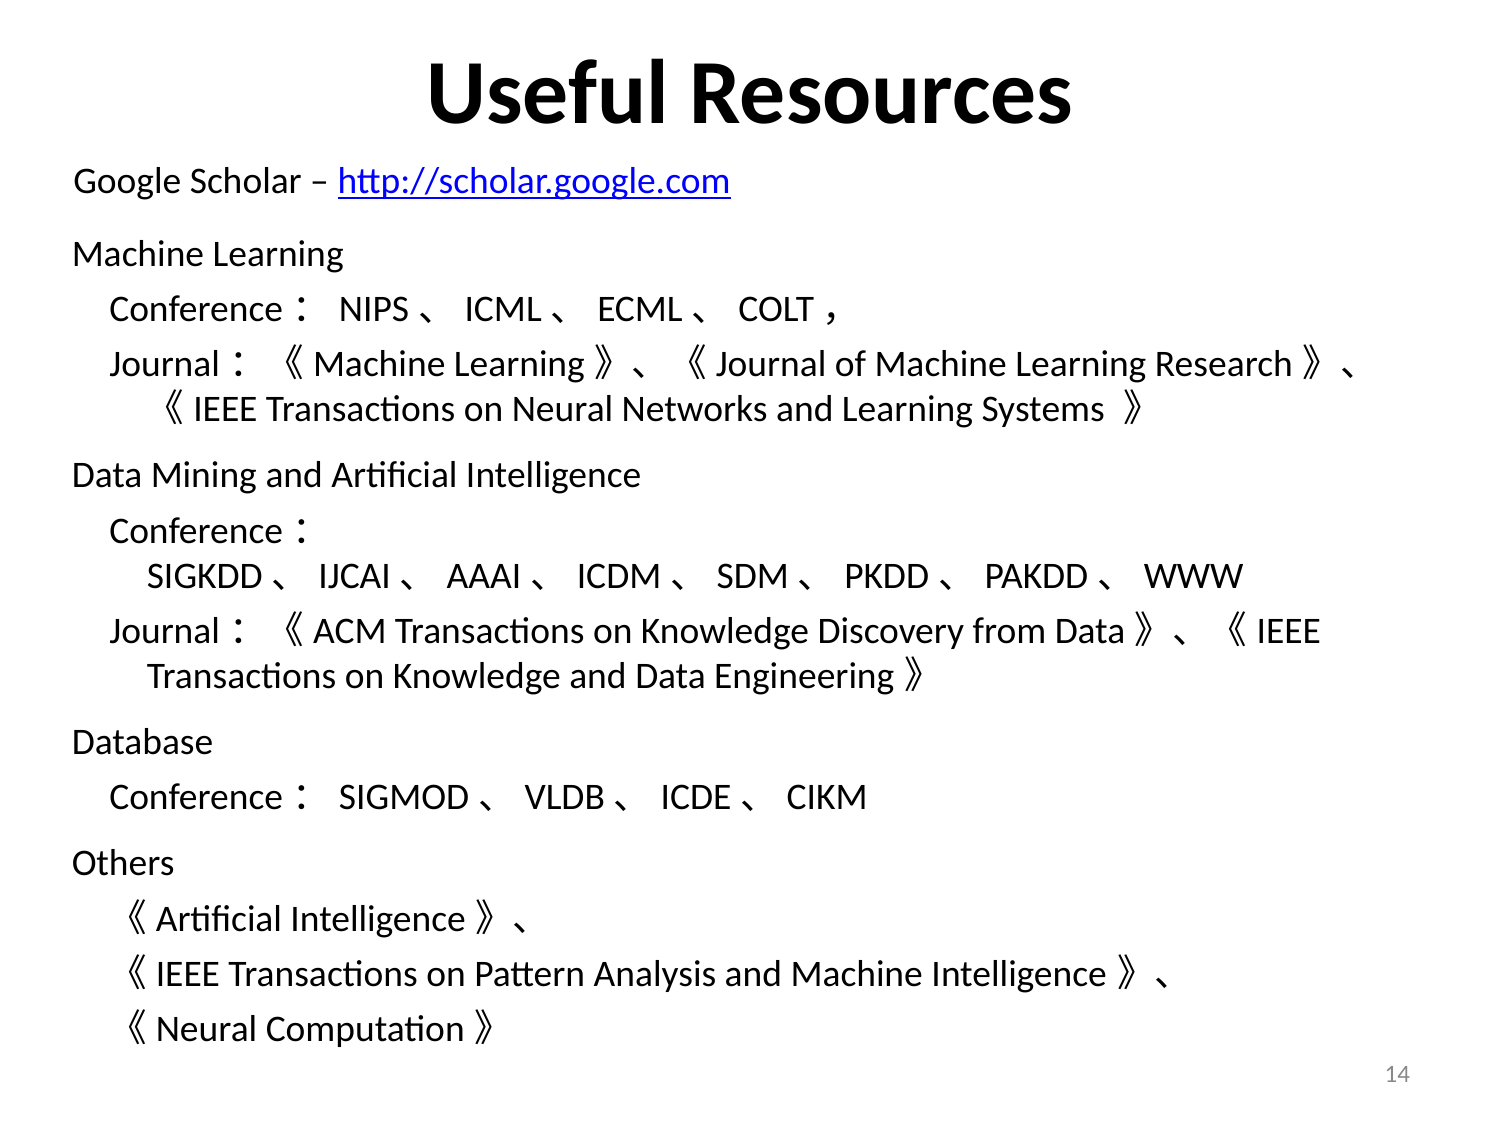

# Useful Resources
Google Scholar – http://scholar.google.com
Machine Learning
Conference：NIPS、ICML、ECML、COLT，
Journal：《Machine Learning》、《Journal of Machine Learning Research》、《IEEE Transactions on Neural Networks and Learning Systems 》
Data Mining and Artificial Intelligence
Conference：SIGKDD、IJCAI、AAAI、ICDM、SDM、PKDD、PAKDD、WWW
Journal：《ACM Transactions on Knowledge Discovery from Data》、《IEEE Transactions on Knowledge and Data Engineering》
Database
Conference：SIGMOD、VLDB、ICDE、CIKM
Others
《Artificial Intelligence》、
《IEEE Transactions on Pattern Analysis and Machine Intelligence》、
《Neural Computation》
14